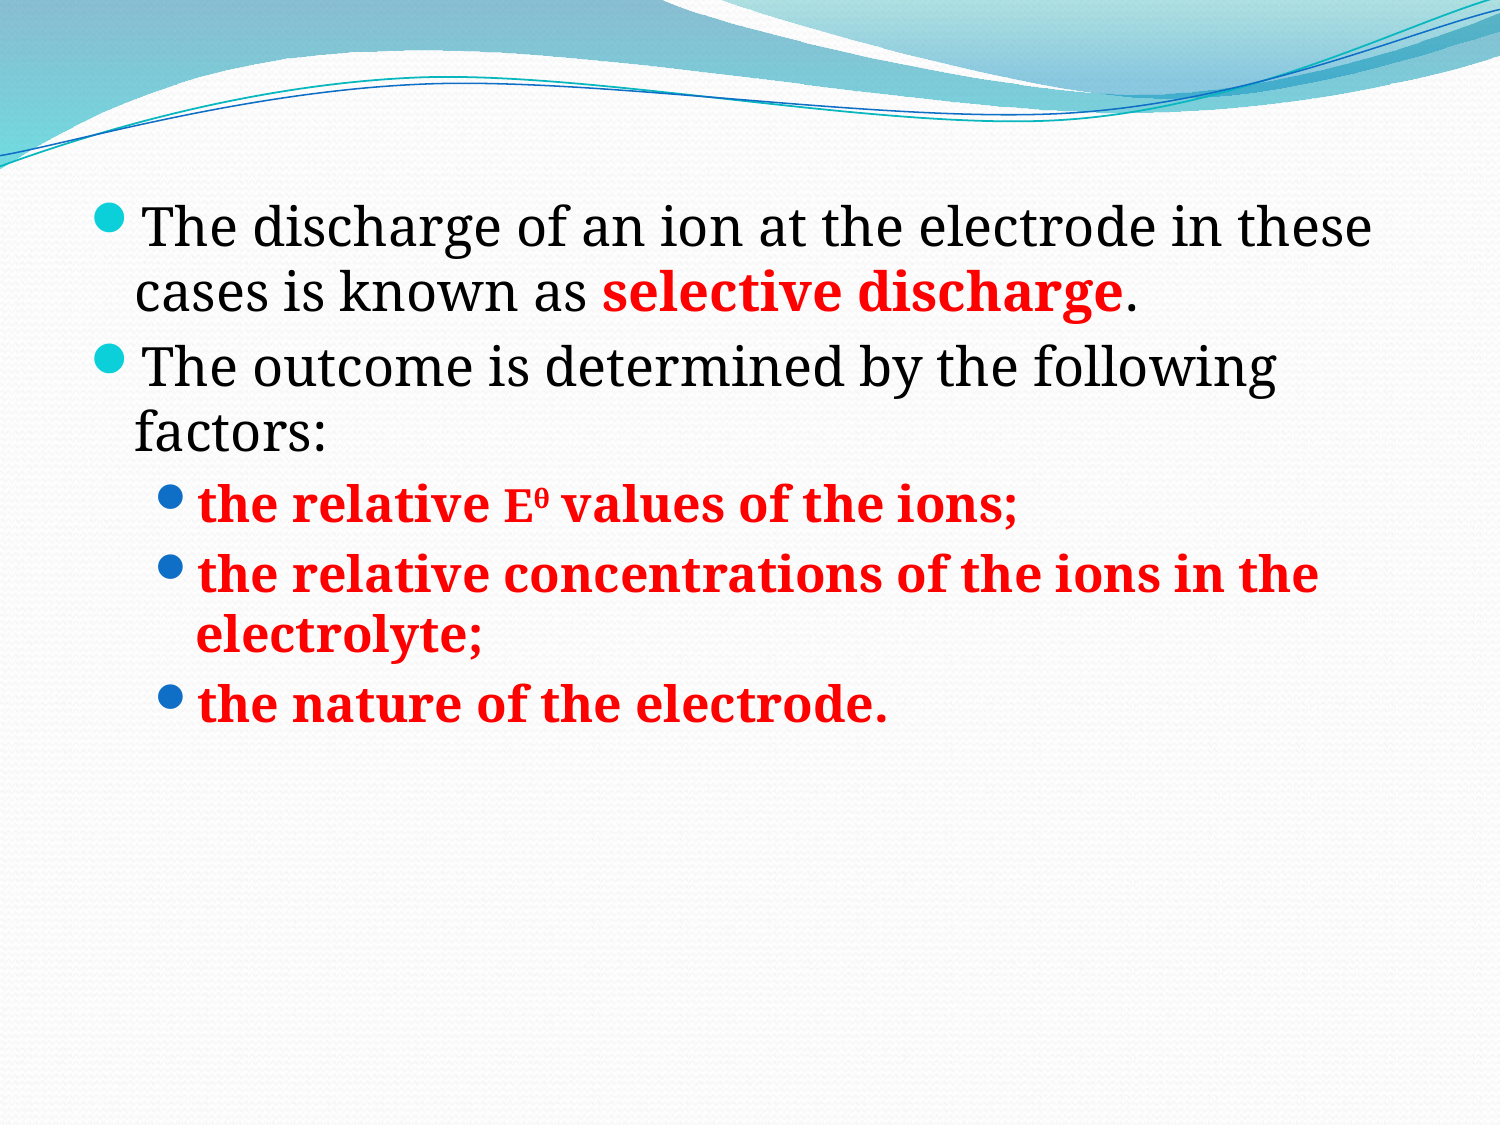

The discharge of an ion at the electrode in these cases is known as selective discharge.
The outcome is determined by the following factors:
the relative Eθ values of the ions;
the relative concentrations of the ions in the electrolyte;
the nature of the electrode.